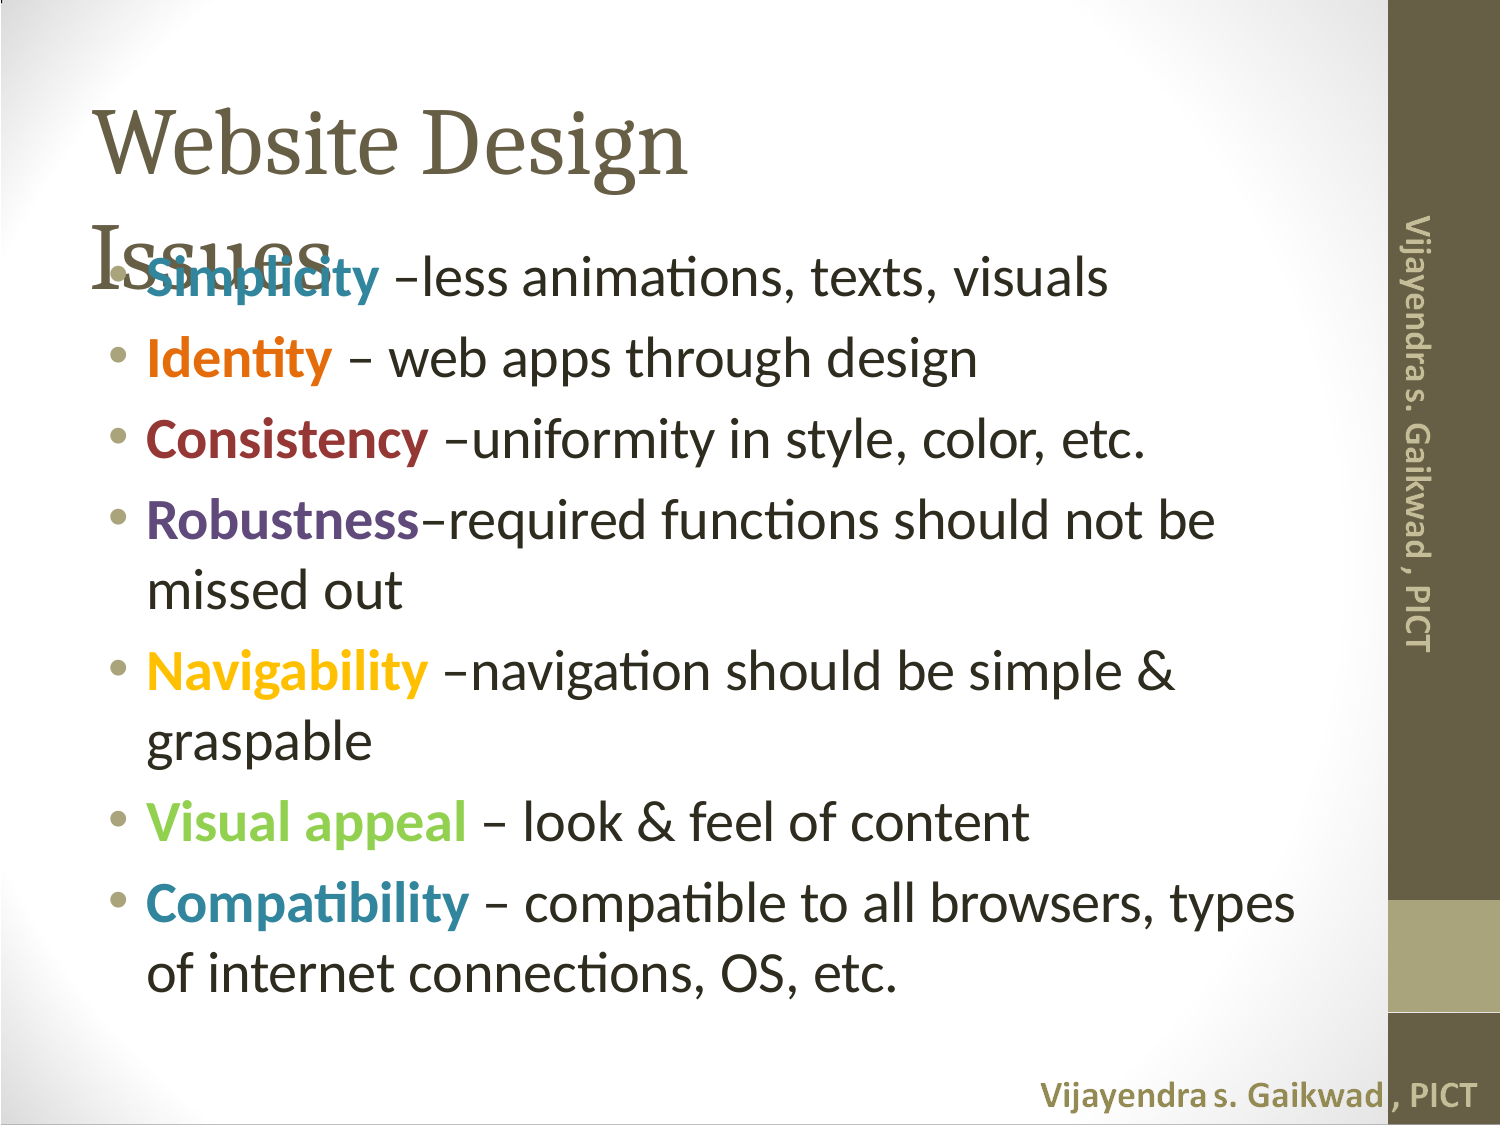

# Website Design Issues
Simplicity –less animations, texts, visuals
Identity – web apps through design
Consistency –uniformity in style, color, etc.
Robustness–required functions should not be missed out
Navigability –navigation should be simple & graspable
Visual appeal – look & feel of content
Compatibility – compatible to all browsers, types of internet connections, OS, etc.